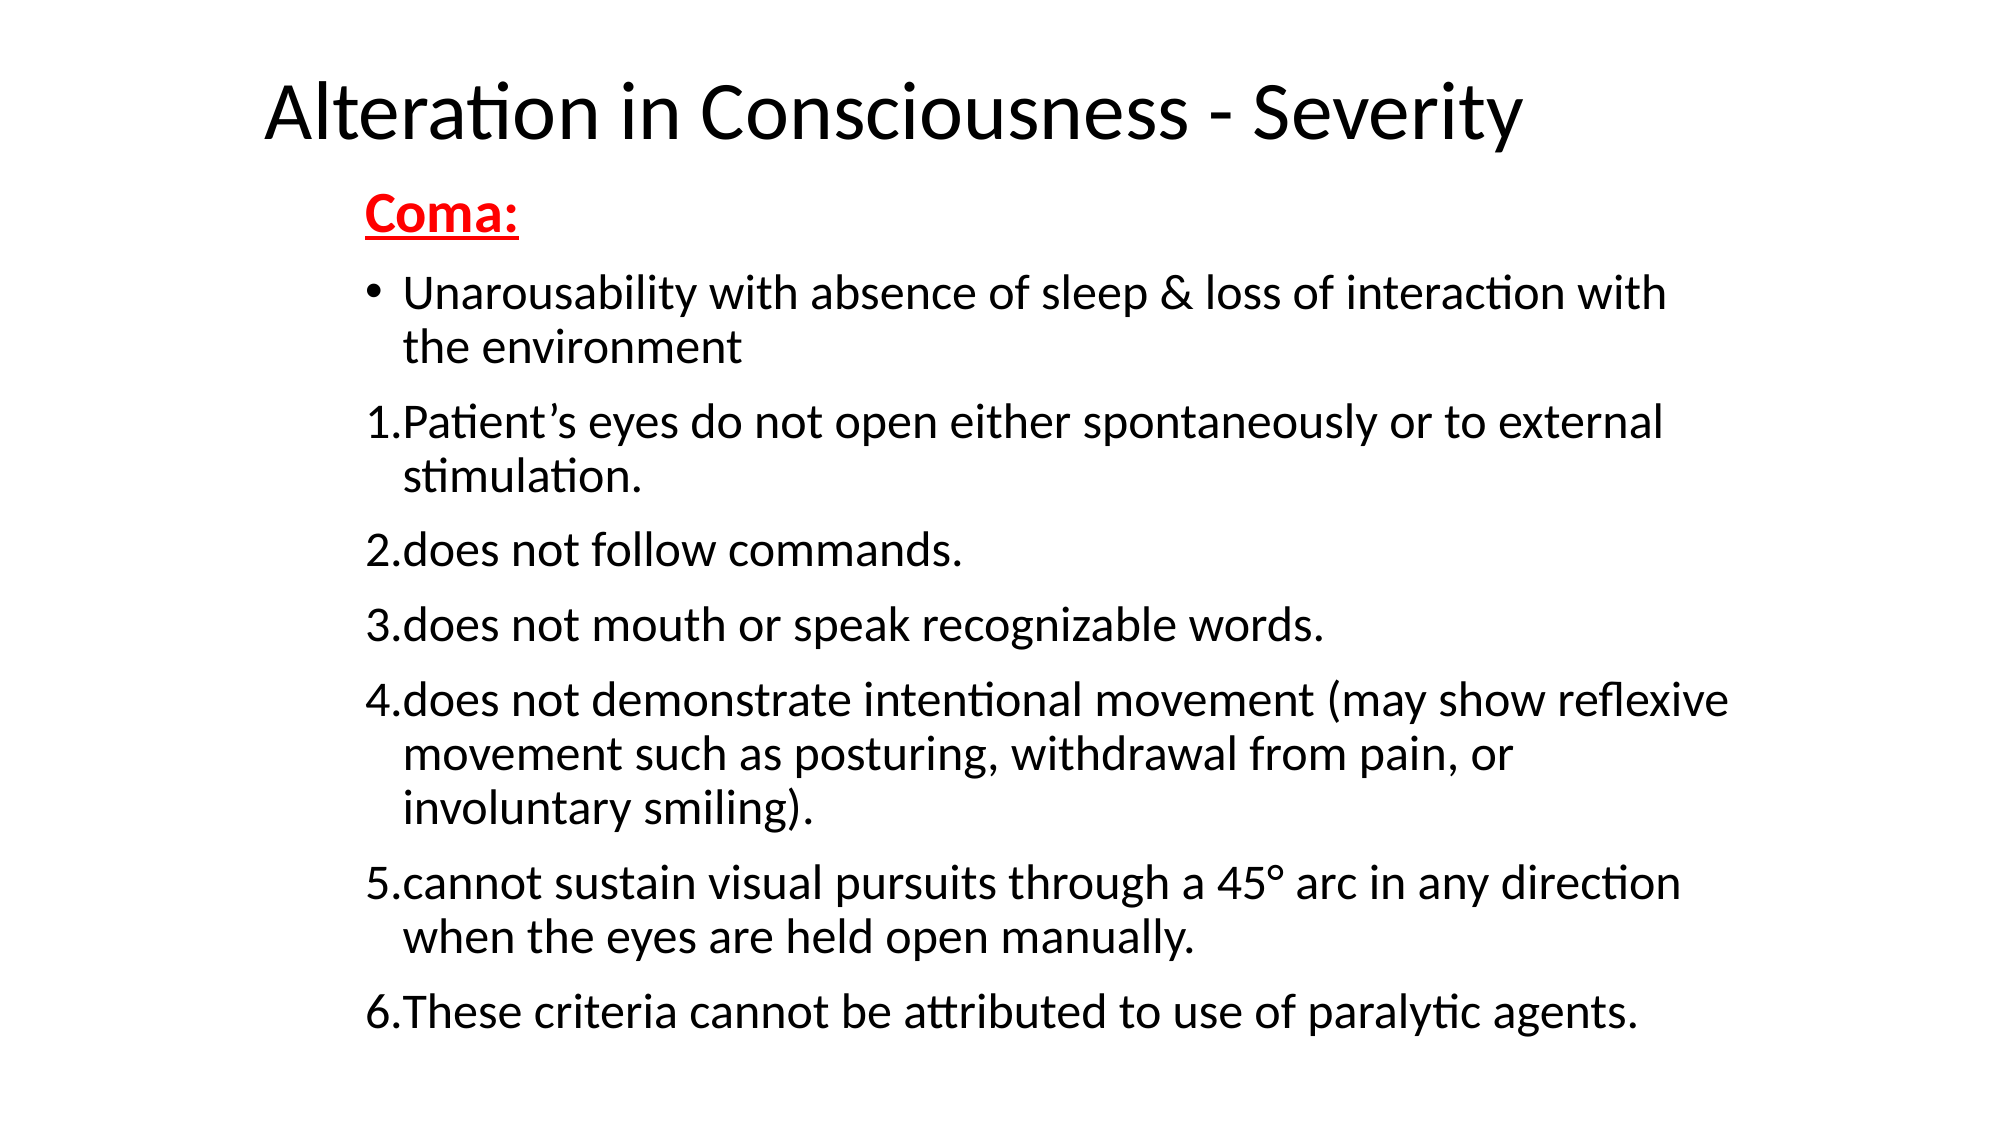

Alteration in Consciousness - Severity
Coma:
Unarousability with absence of sleep & loss of interaction with the environment
Patient’s eyes do not open either spontaneously or to external stimulation.
does not follow commands.
does not mouth or speak recognizable words.
does not demonstrate intentional movement (may show reflexive movement such as posturing, withdrawal from pain, or involuntary smiling).
cannot sustain visual pursuits through a 45° arc in any direction when the eyes are held open manually.
These criteria cannot be attributed to use of paralytic agents.